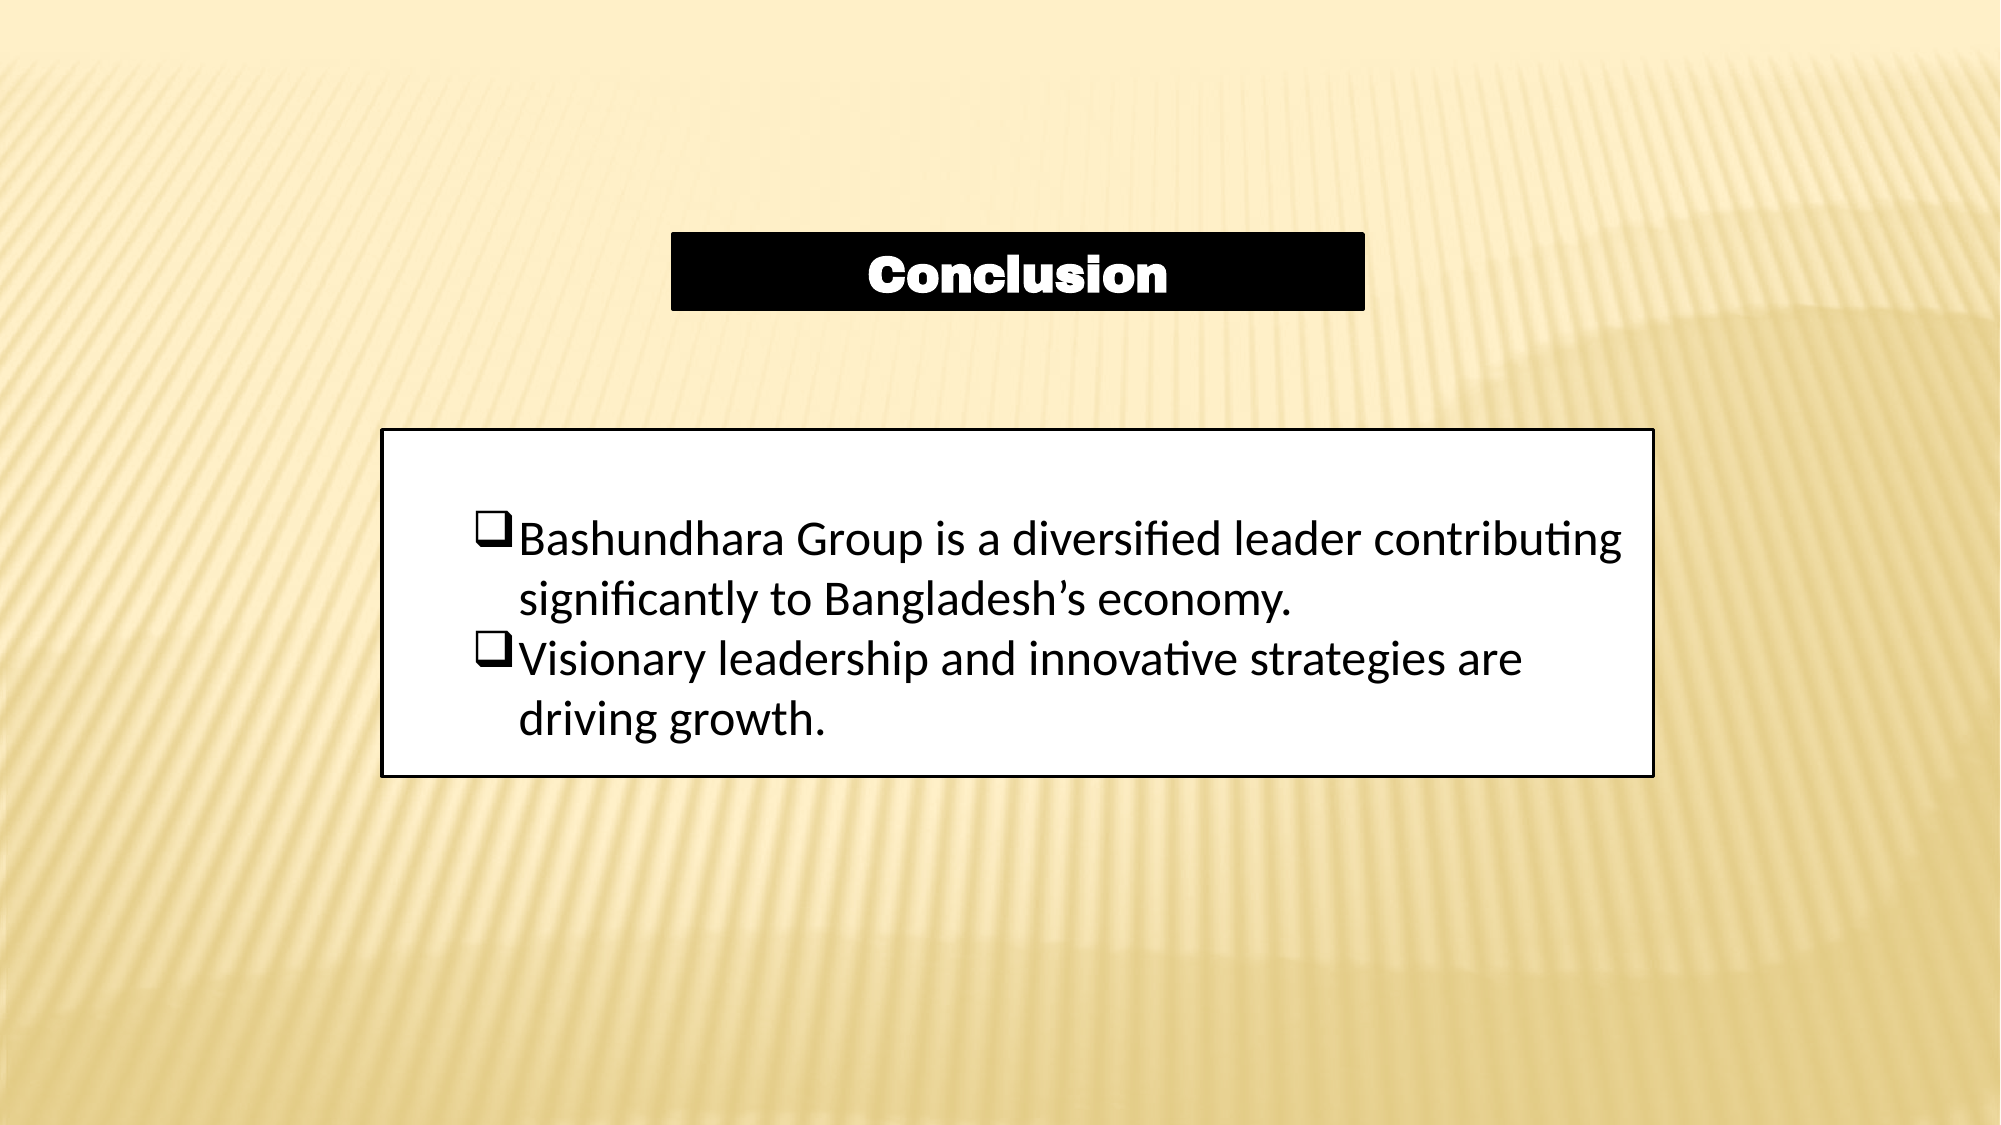

Conclusion

Bashundhara Group is a diversified leader contributing significantly to Bangladesh’s economy.
Visionary leadership and innovative strategies are driving growth.